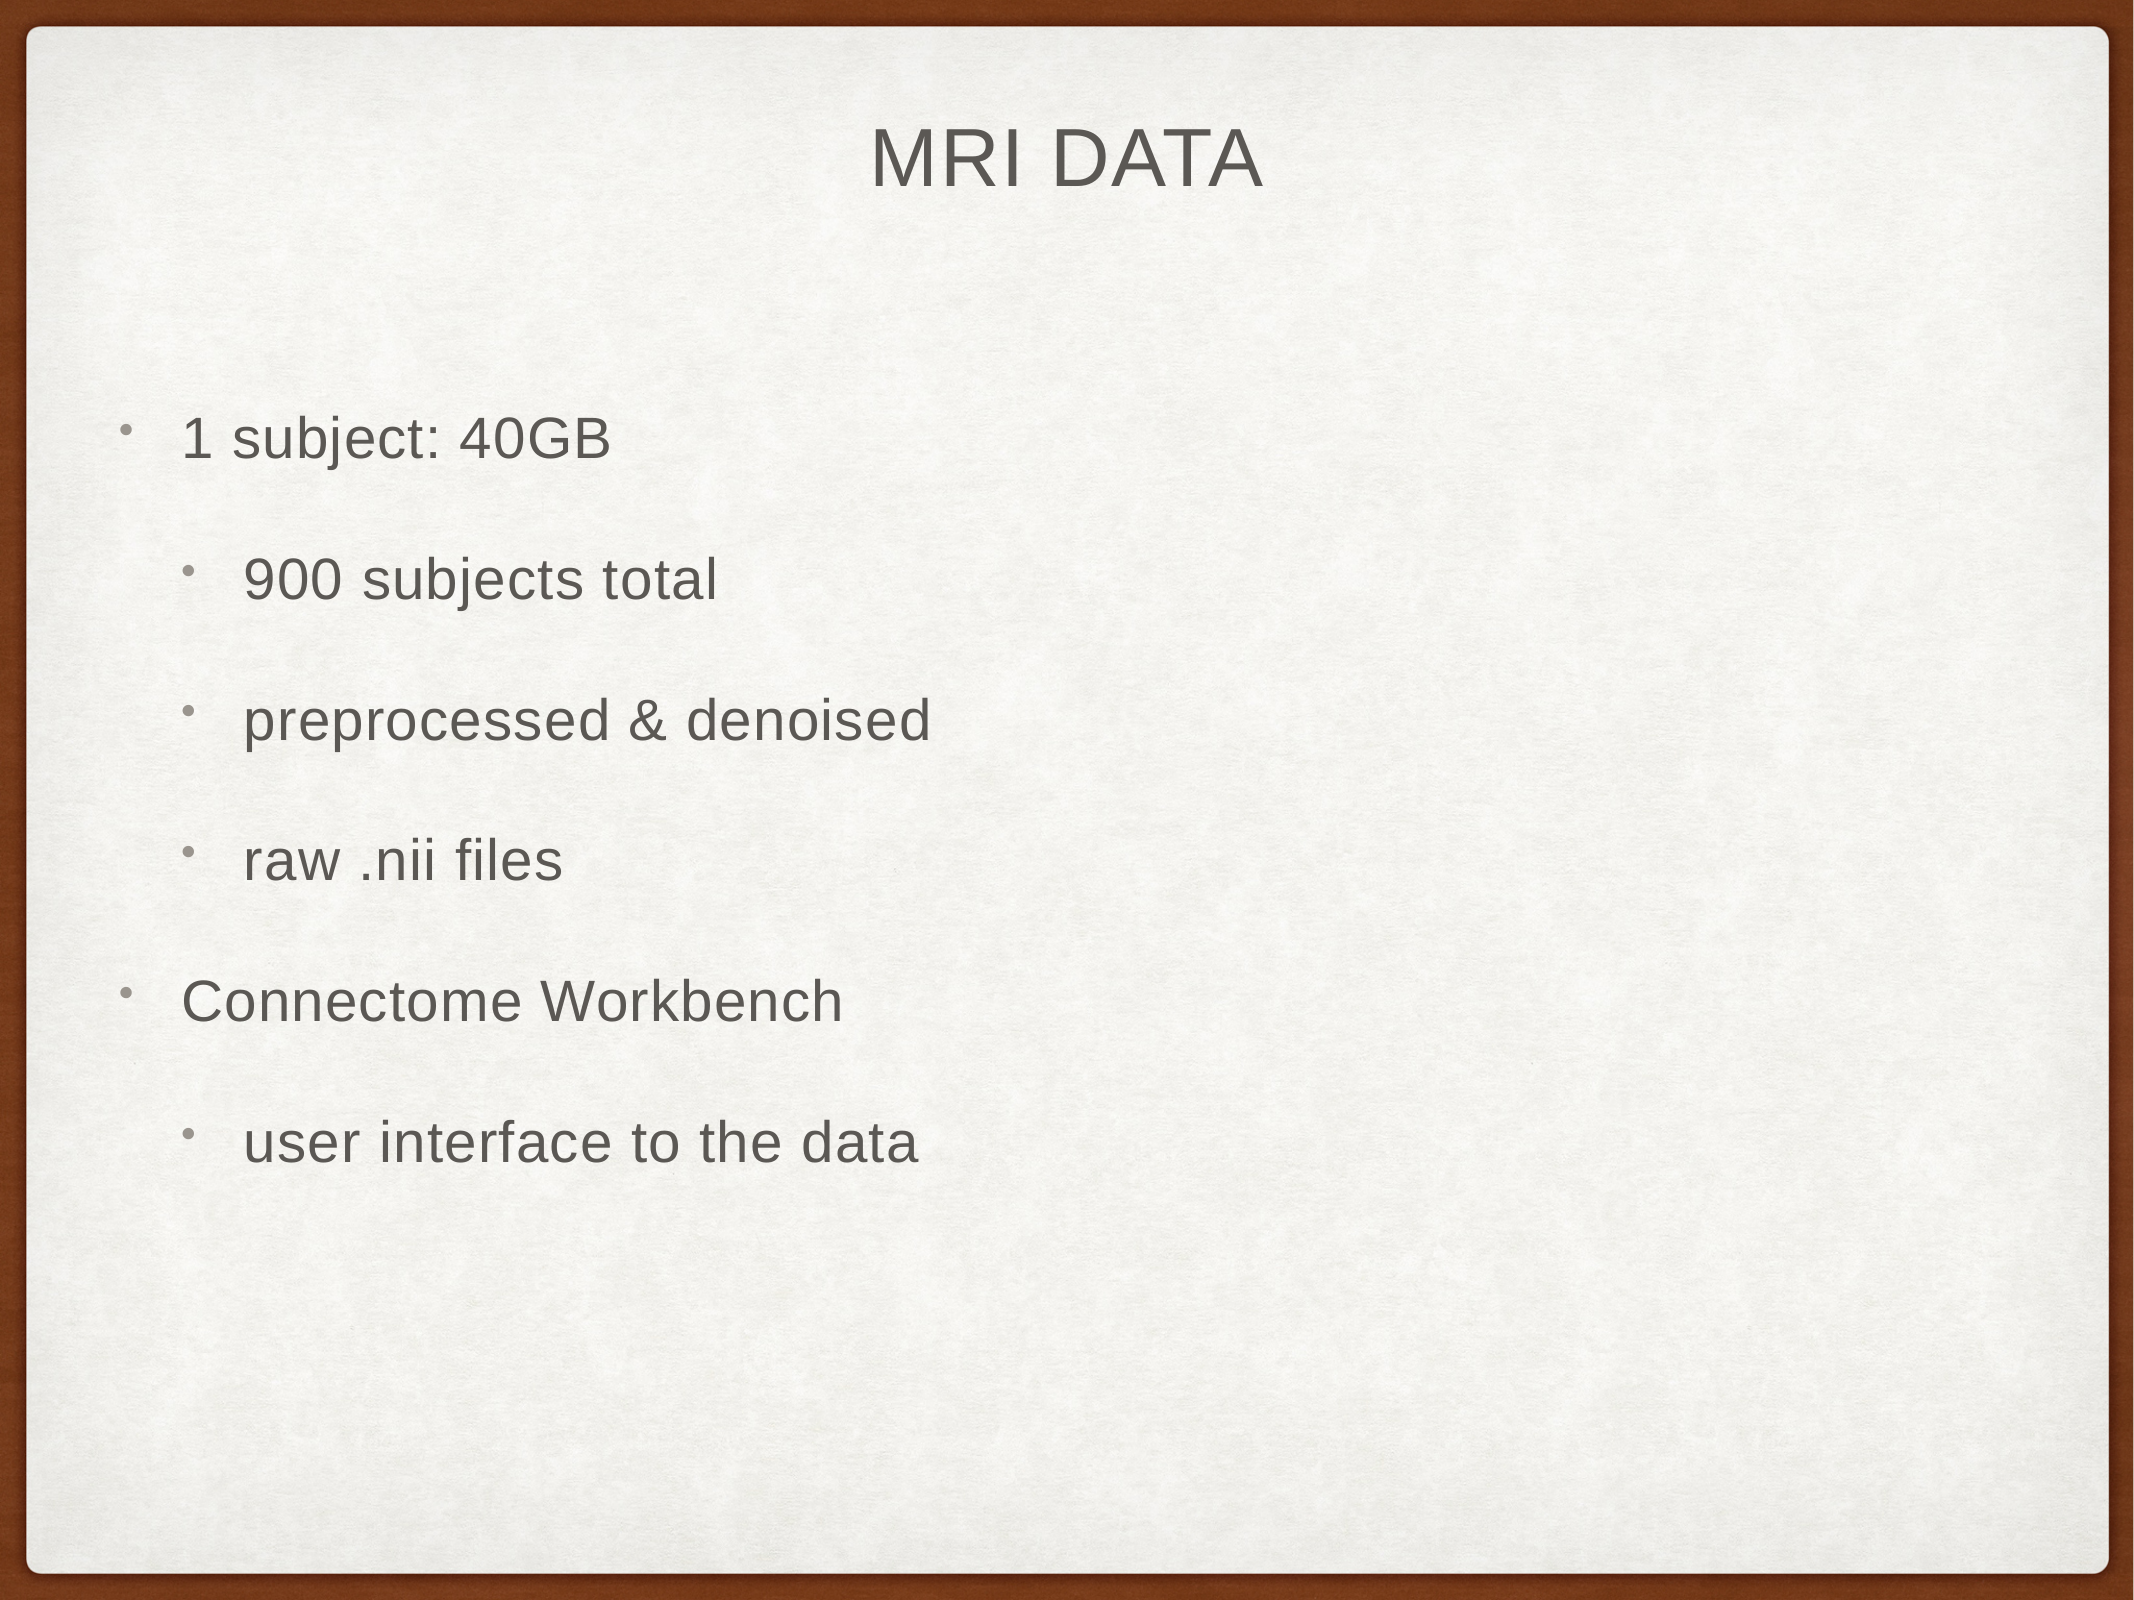

# MRI Data
1 subject: 40GB
900 subjects total
preprocessed & denoised
raw .nii files
Connectome Workbench
user interface to the data